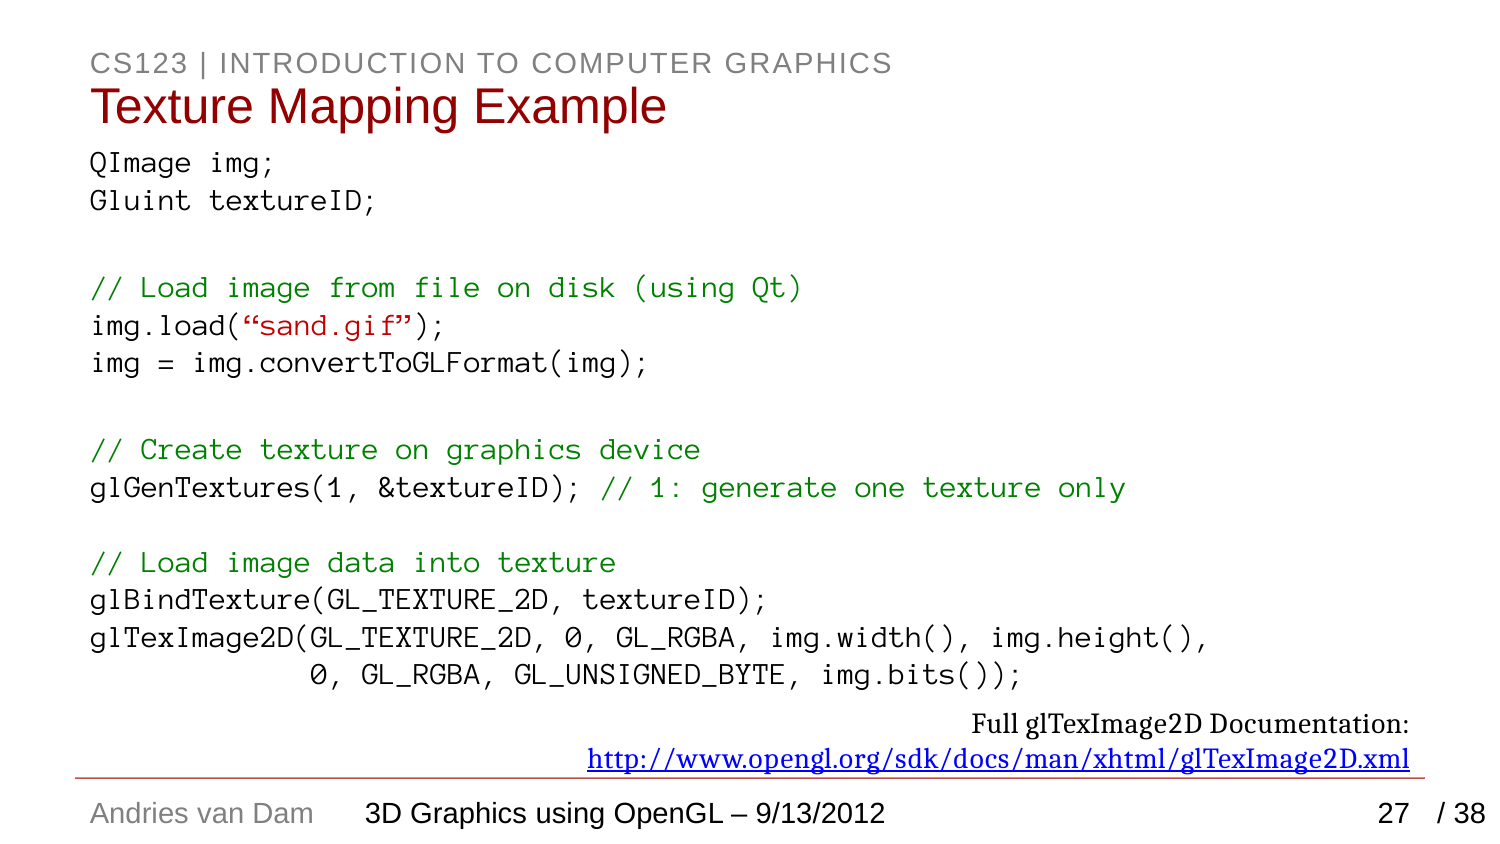

# Texture Mapping Example
QImage img;
Gluint textureID;
// Load image from file on disk (using Qt)
img.load(“sand.gif”);
img = img.convertToGLFormat(img);
// Create texture on graphics device
glGenTextures(1, &textureID); // 1: generate one texture only
// Load image data into texture
glBindTexture(GL_TEXTURE_2D, textureID);
glTexImage2D(GL_TEXTURE_2D, 0, GL_RGBA, img.width(), img.height(),
             0, GL_RGBA, GL_UNSIGNED_BYTE, img.bits());
Full glTexImage2D Documentation:
http://www.opengl.org/sdk/docs/man/xhtml/glTexImage2D.xml
27
3D Graphics using OpenGL – 9/13/2012                                                                   / 38